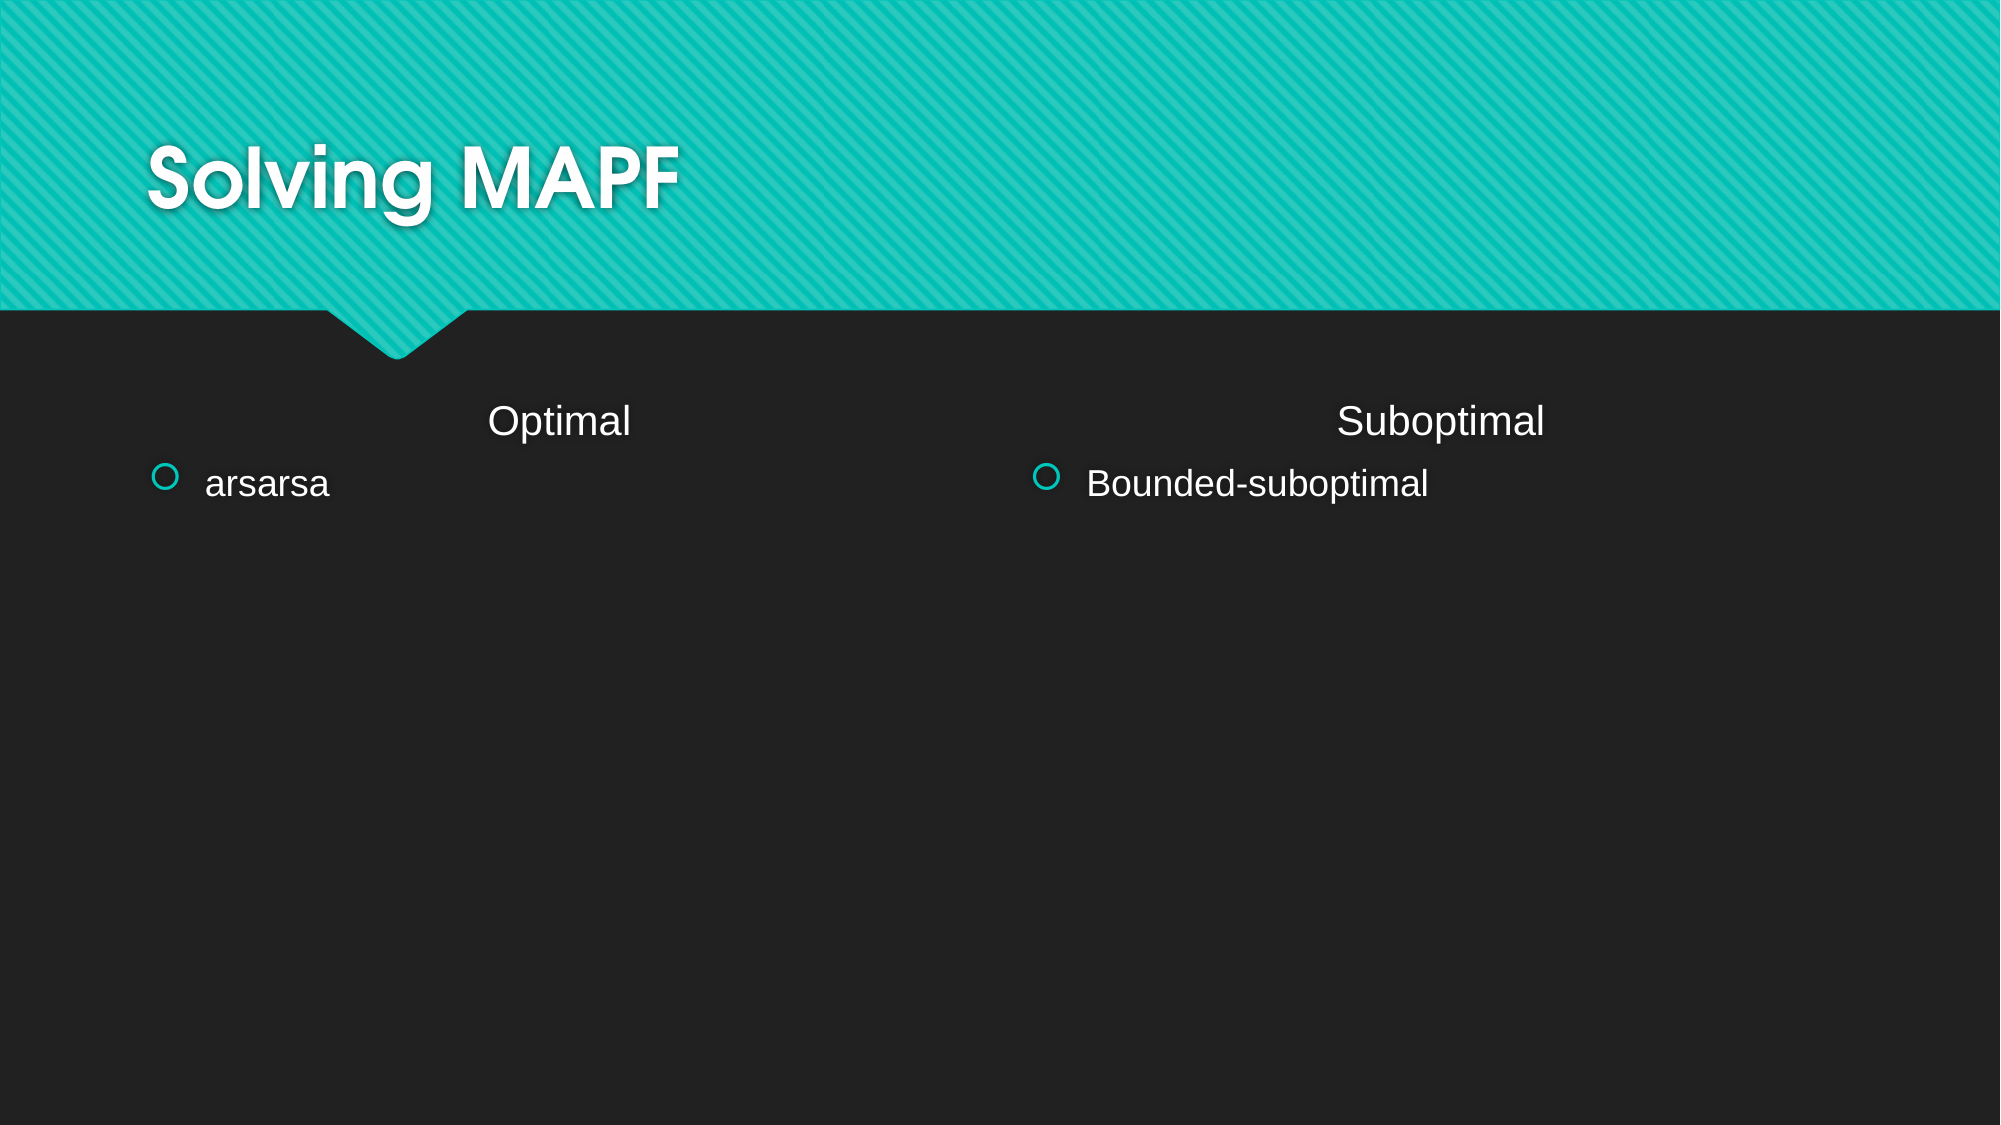

# Solving MAPF
Optimal
Suboptimal
arsarsa

Bounded-suboptimal